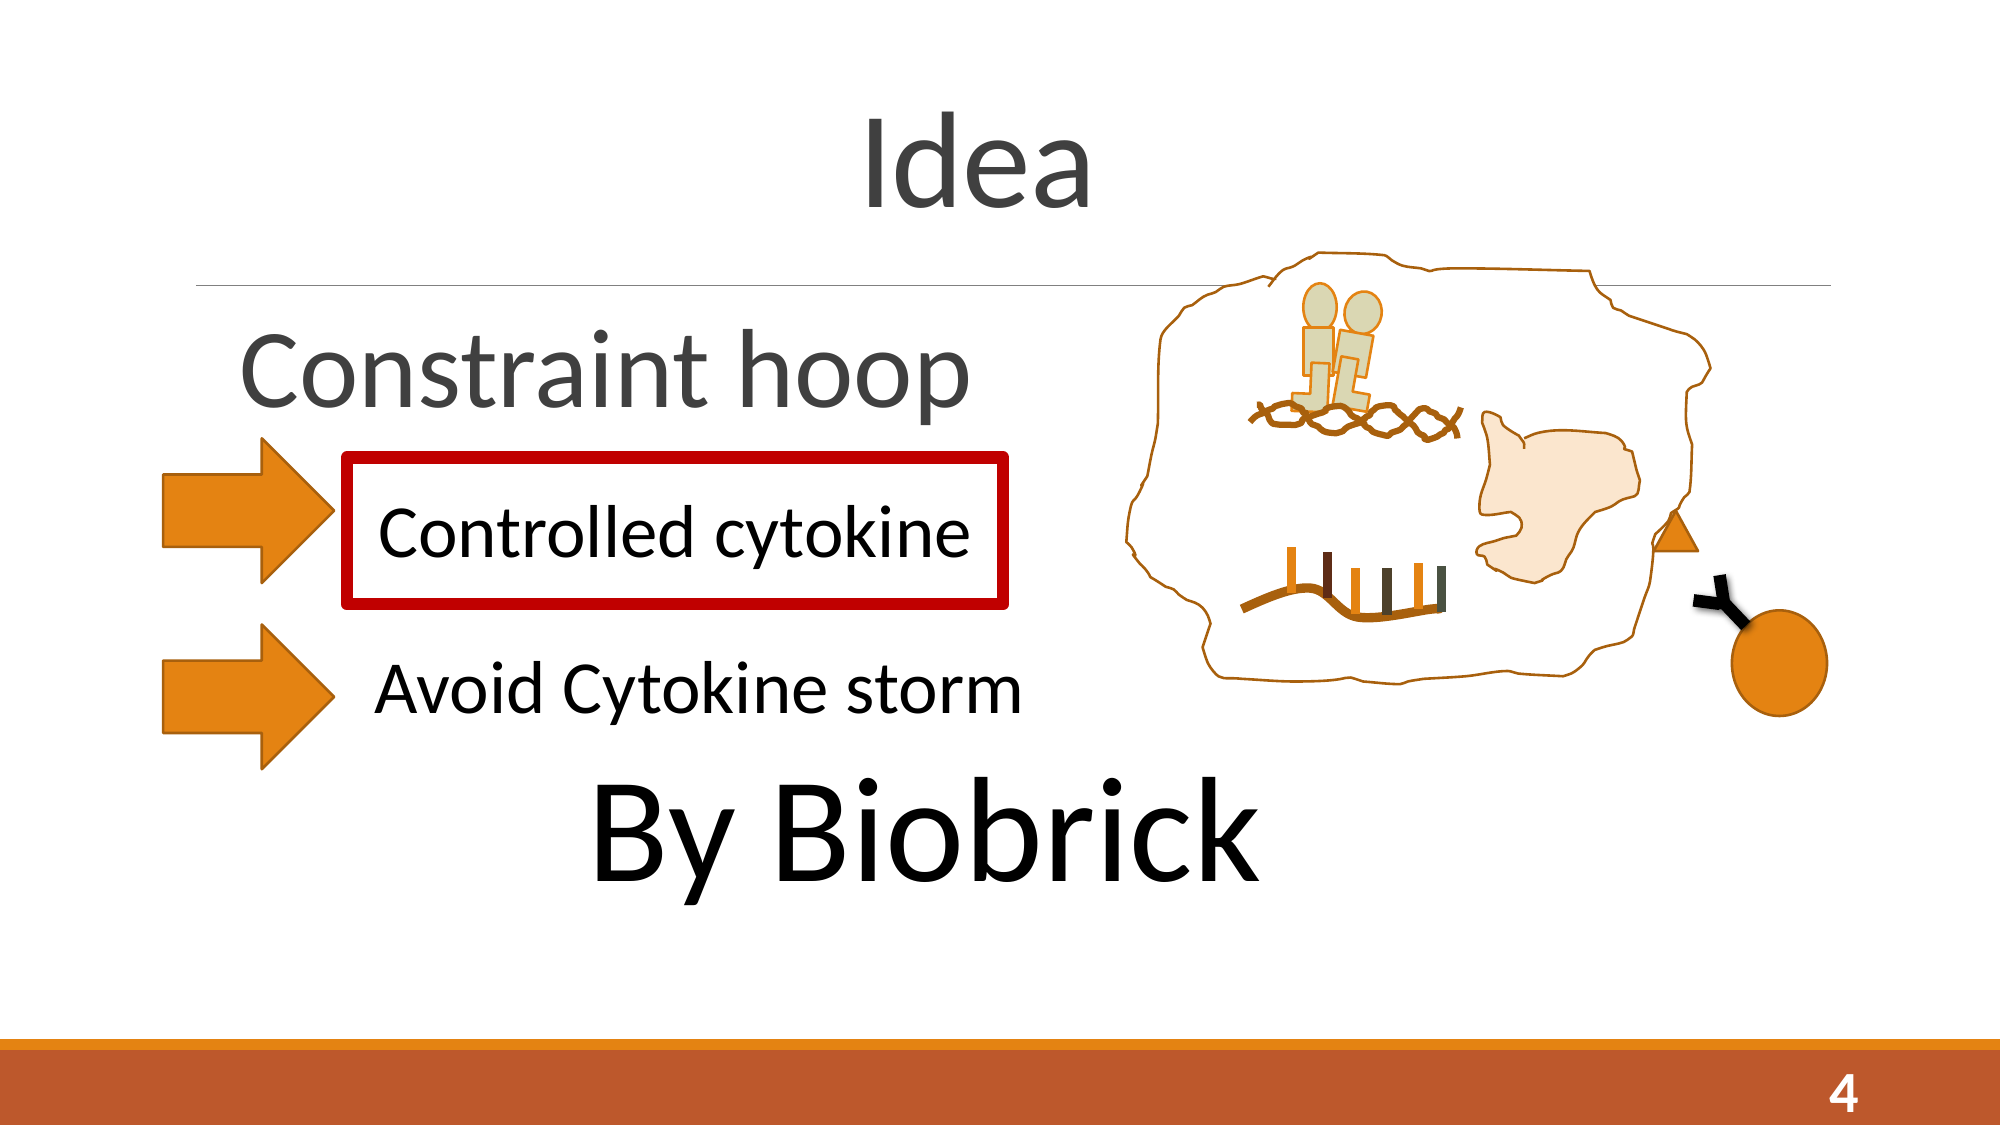

# Idea

    Constraint hoop

Controlled cytokine

Avoid Cytokine storm
By Biobrick
4